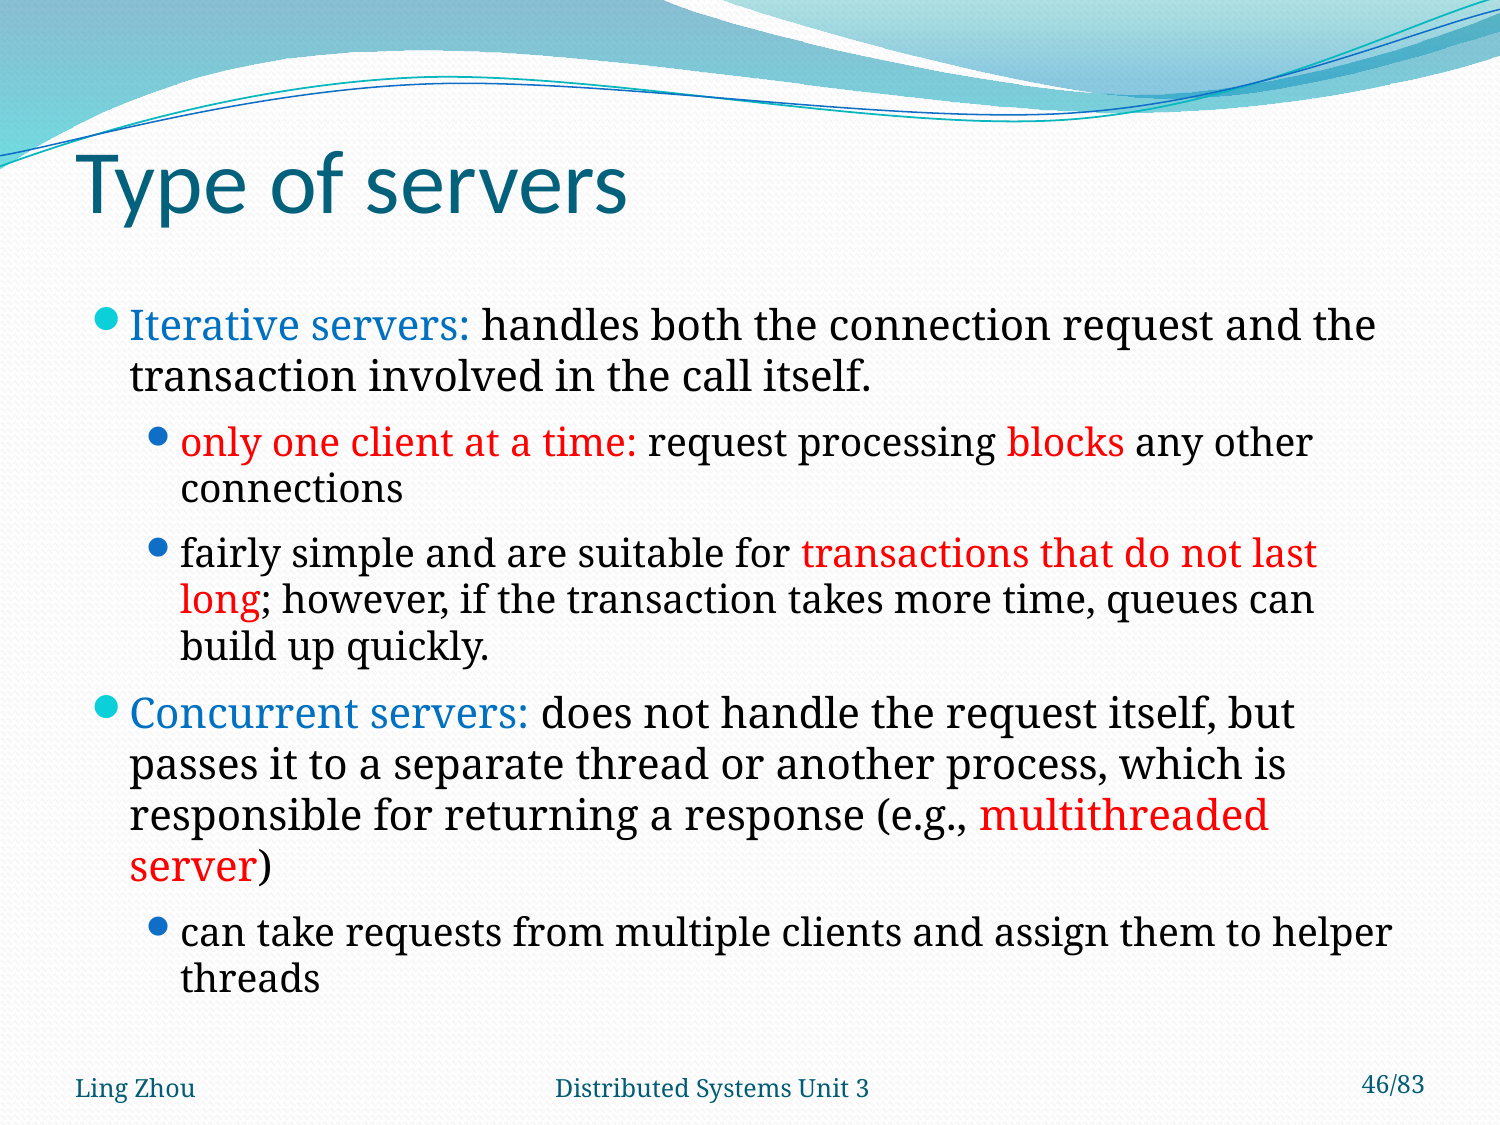

# Type of servers
Iterative servers: handles both the connection request and the transaction involved in the call itself.
only one client at a time: request processing blocks any other connections
fairly simple and are suitable for transactions that do not last long; however, if the transaction takes more time, queues can build up quickly.
Concurrent servers: does not handle the request itself, but passes it to a separate thread or another process, which is responsible for returning a response (e.g., multithreaded server)
can take requests from multiple clients and assign them to helper threads
Ling Zhou
Distributed Systems Unit 3
46/83